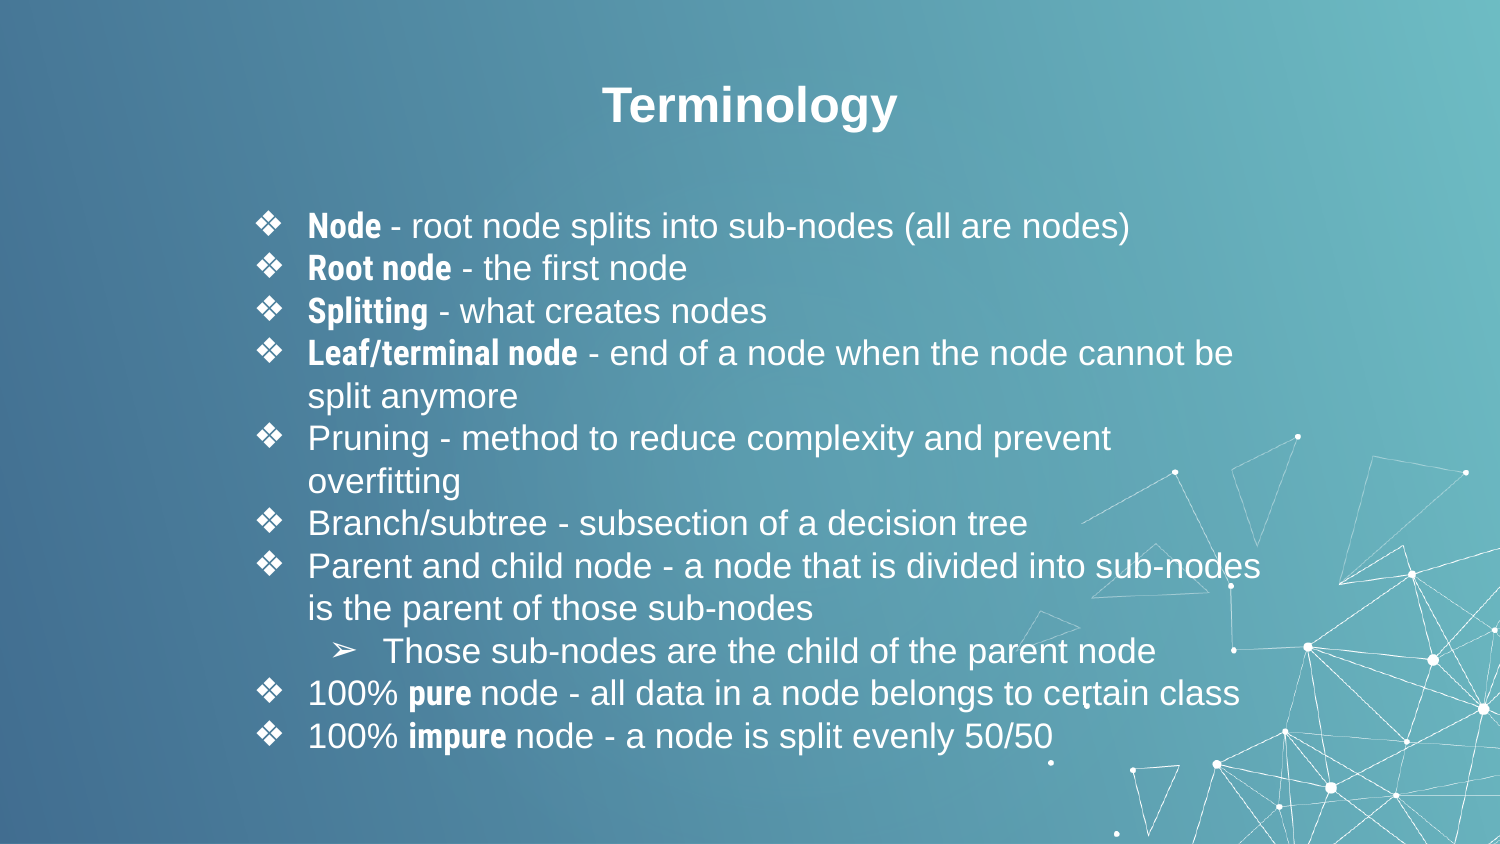

# Terminology
Node - root node splits into sub-nodes (all are nodes)
Root node - the first node
Splitting - what creates nodes
Leaf/terminal node - end of a node when the node cannot be split anymore
Pruning - method to reduce complexity and prevent overfitting
Branch/subtree - subsection of a decision tree
Parent and child node - a node that is divided into sub-nodes is the parent of those sub-nodes
Those sub-nodes are the child of the parent node
100% pure node - all data in a node belongs to certain class
100% impure node - a node is split evenly 50/50